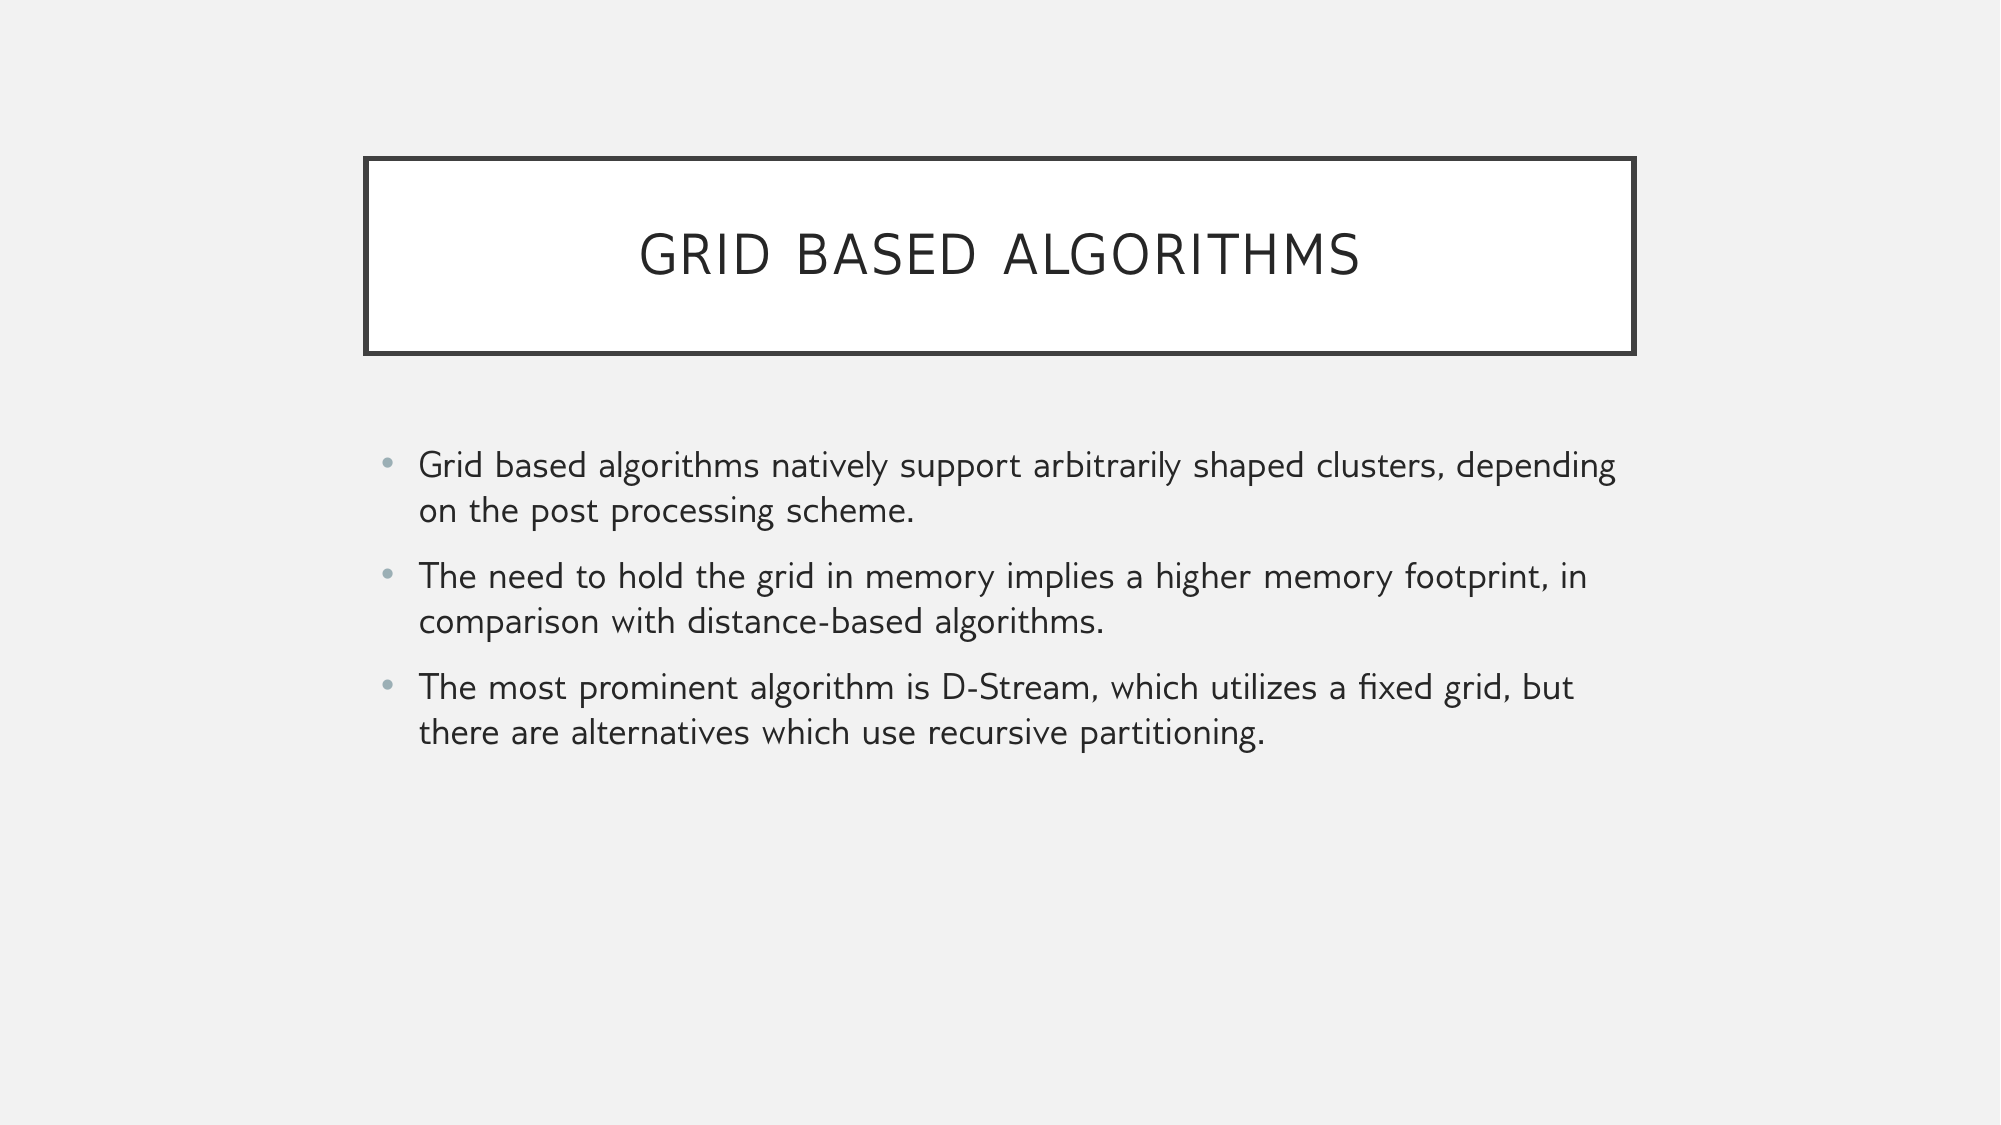

# Grid Based Algorithms
Grid based algorithms natively support arbitrarily shaped clusters, depending on the post processing scheme.
The need to hold the grid in memory implies a higher memory footprint, in comparison with distance-based algorithms.
The most prominent algorithm is D-Stream, which utilizes a fixed grid, but there are alternatives which use recursive partitioning.